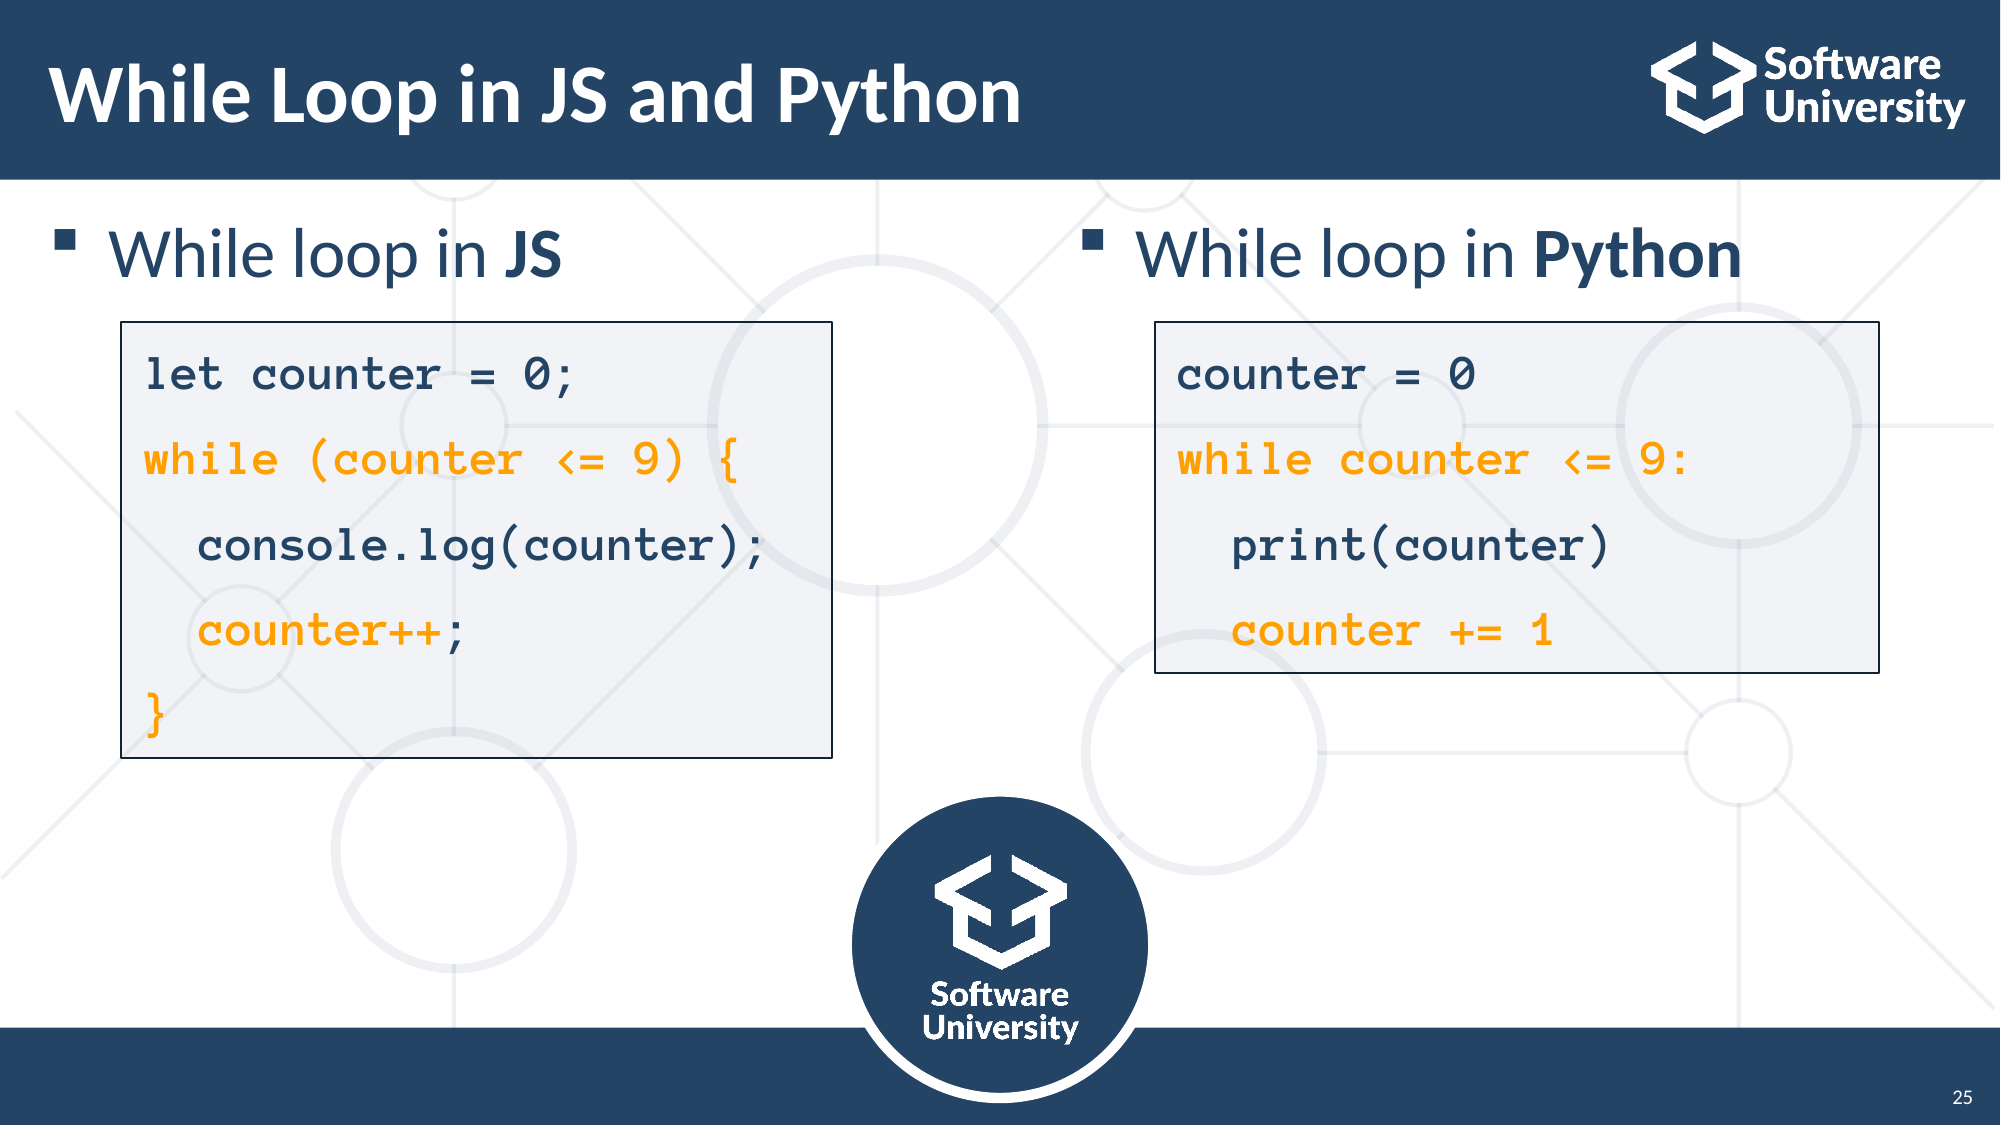

# While Loop in JS and Python
While loop in JS
While loop in Python

let counter = 0;
while (counter <= 9) {
  console.log(counter);
  counter++;
}
counter = 0
while counter <= 9:
  print(counter)
  counter += 1
25